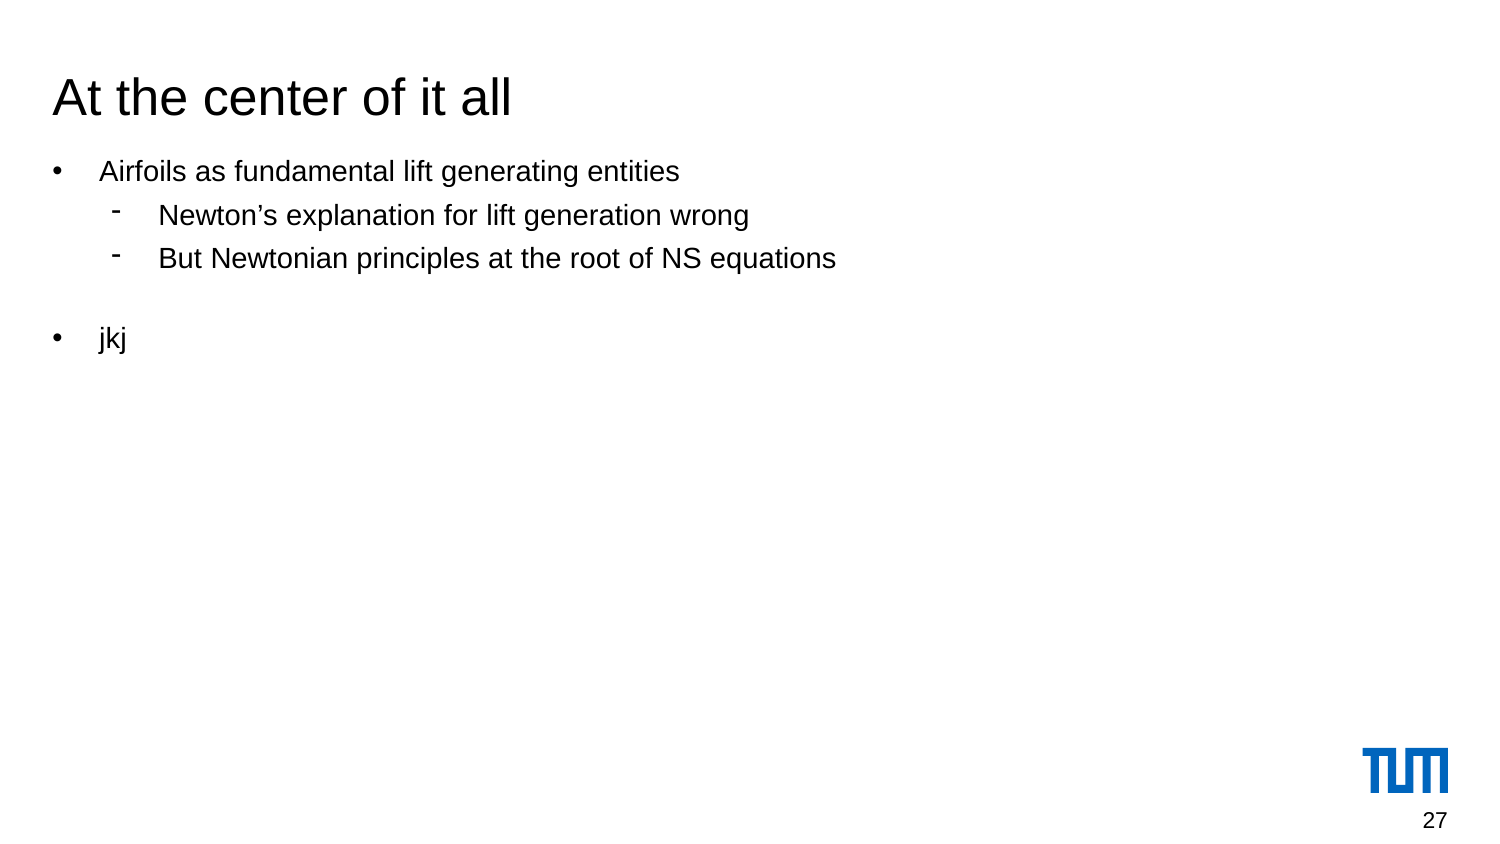

# At the center of it all
Airfoils as fundamental lift generating entities
Newton’s explanation for lift generation wrong
But Newtonian principles at the root of NS equations

jkj

27